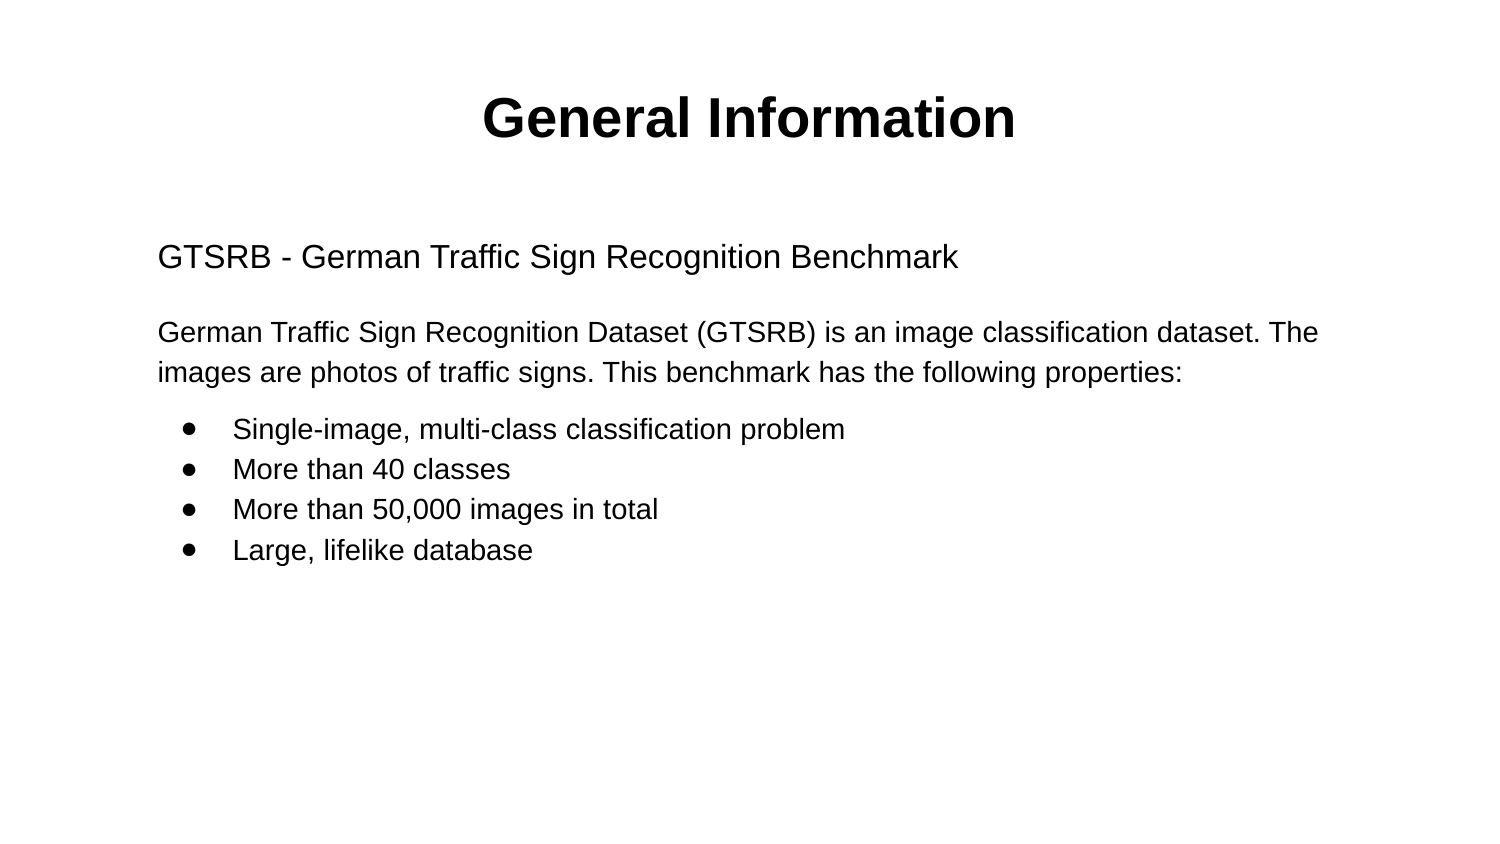

# General Information
GTSRB - German Traffic Sign Recognition Benchmark
German Traffic Sign Recognition Dataset (GTSRB) is an image classification dataset. The images are photos of traffic signs. This benchmark has the following properties:
Single-image, multi-class classification problem
More than 40 classes
More than 50,000 images in total
Large, lifelike database